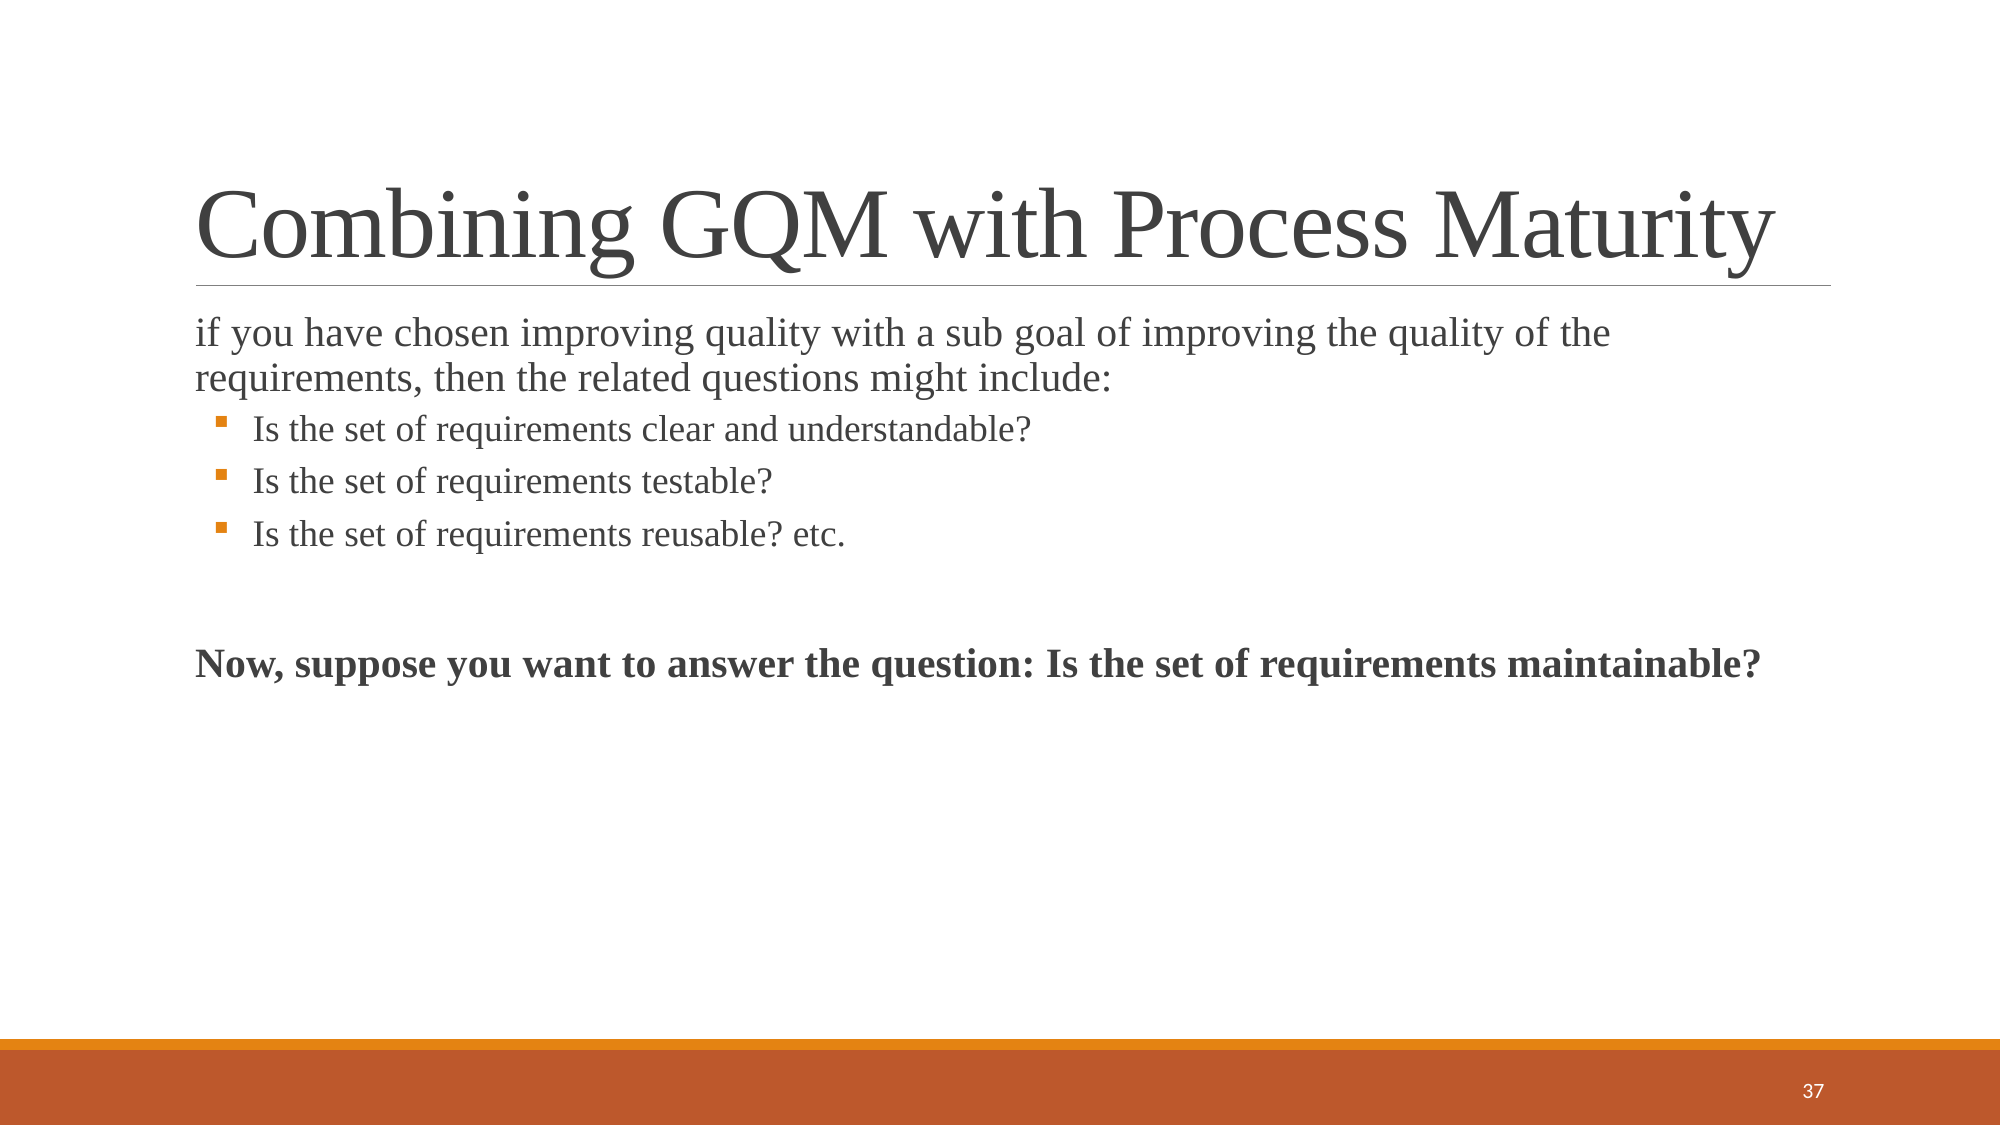

# Combining GQM with Process Maturity
if you have chosen improving quality with a sub goal of improving the quality of the requirements, then the related questions might include:
 Is the set of requirements clear and understandable?
 Is the set of requirements testable?
 Is the set of requirements reusable? etc.

Now, suppose you want to answer the question: Is the set of requirements maintainable?

37